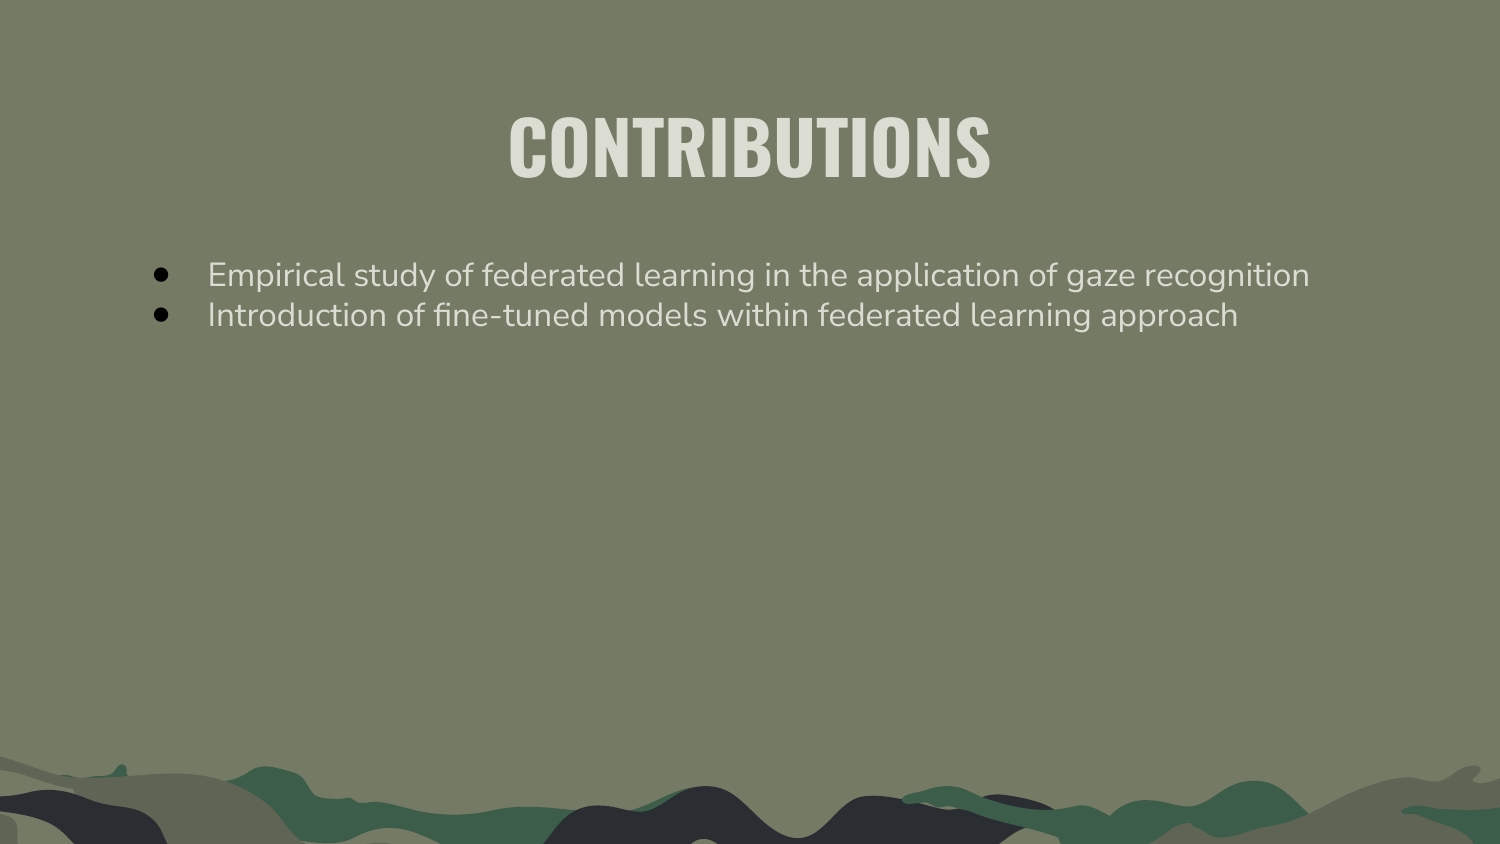

# CONTRIBUTIONS
Empirical study of federated learning in the application of gaze recognition
Introduction of fine-tuned models within federated learning approach